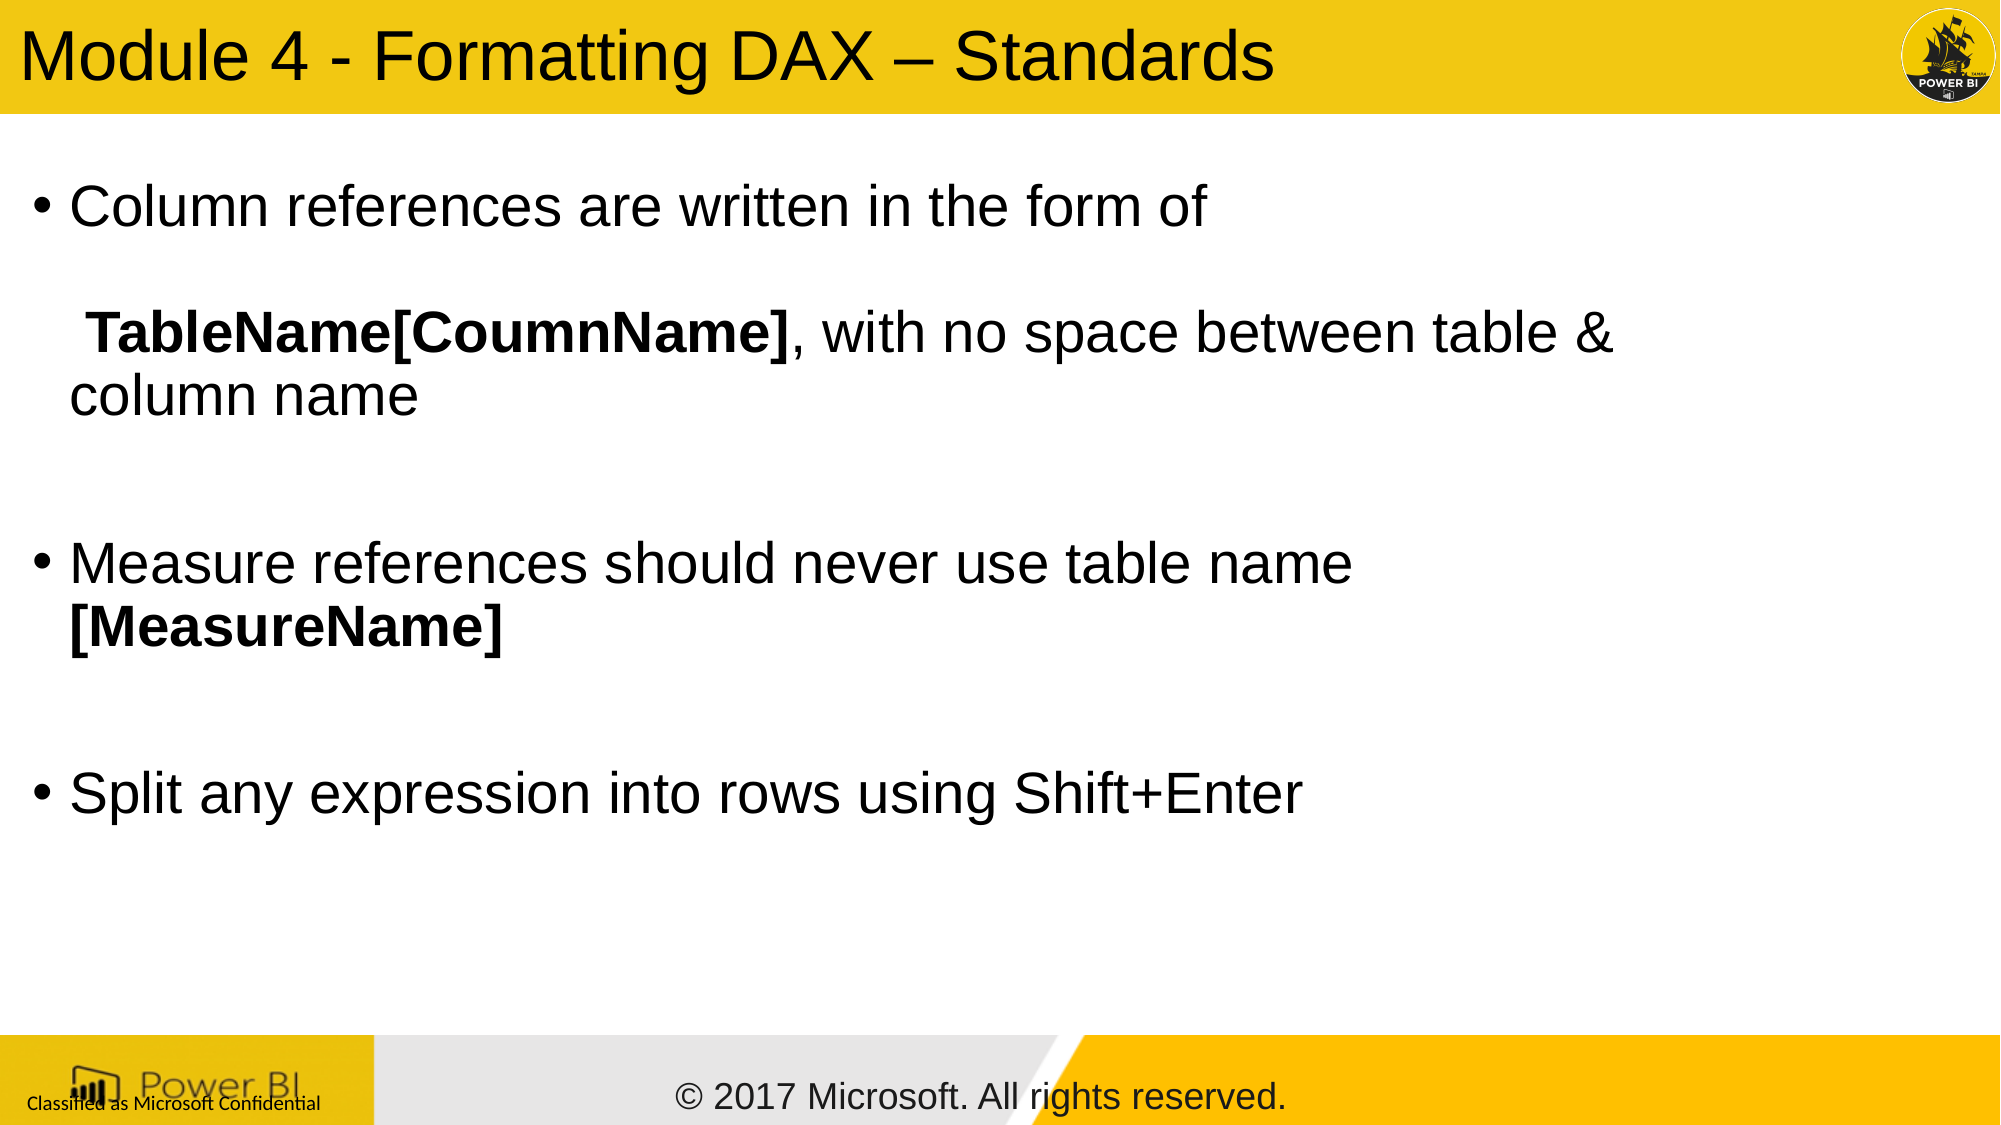

# Module 4 - Formatting DAX – Standards
Column references are written in the form of
 TableName[CoumnName], with no space between table & column name

Measure references should never use table name [MeasureName]

Split any expression into rows using Shift+Enter